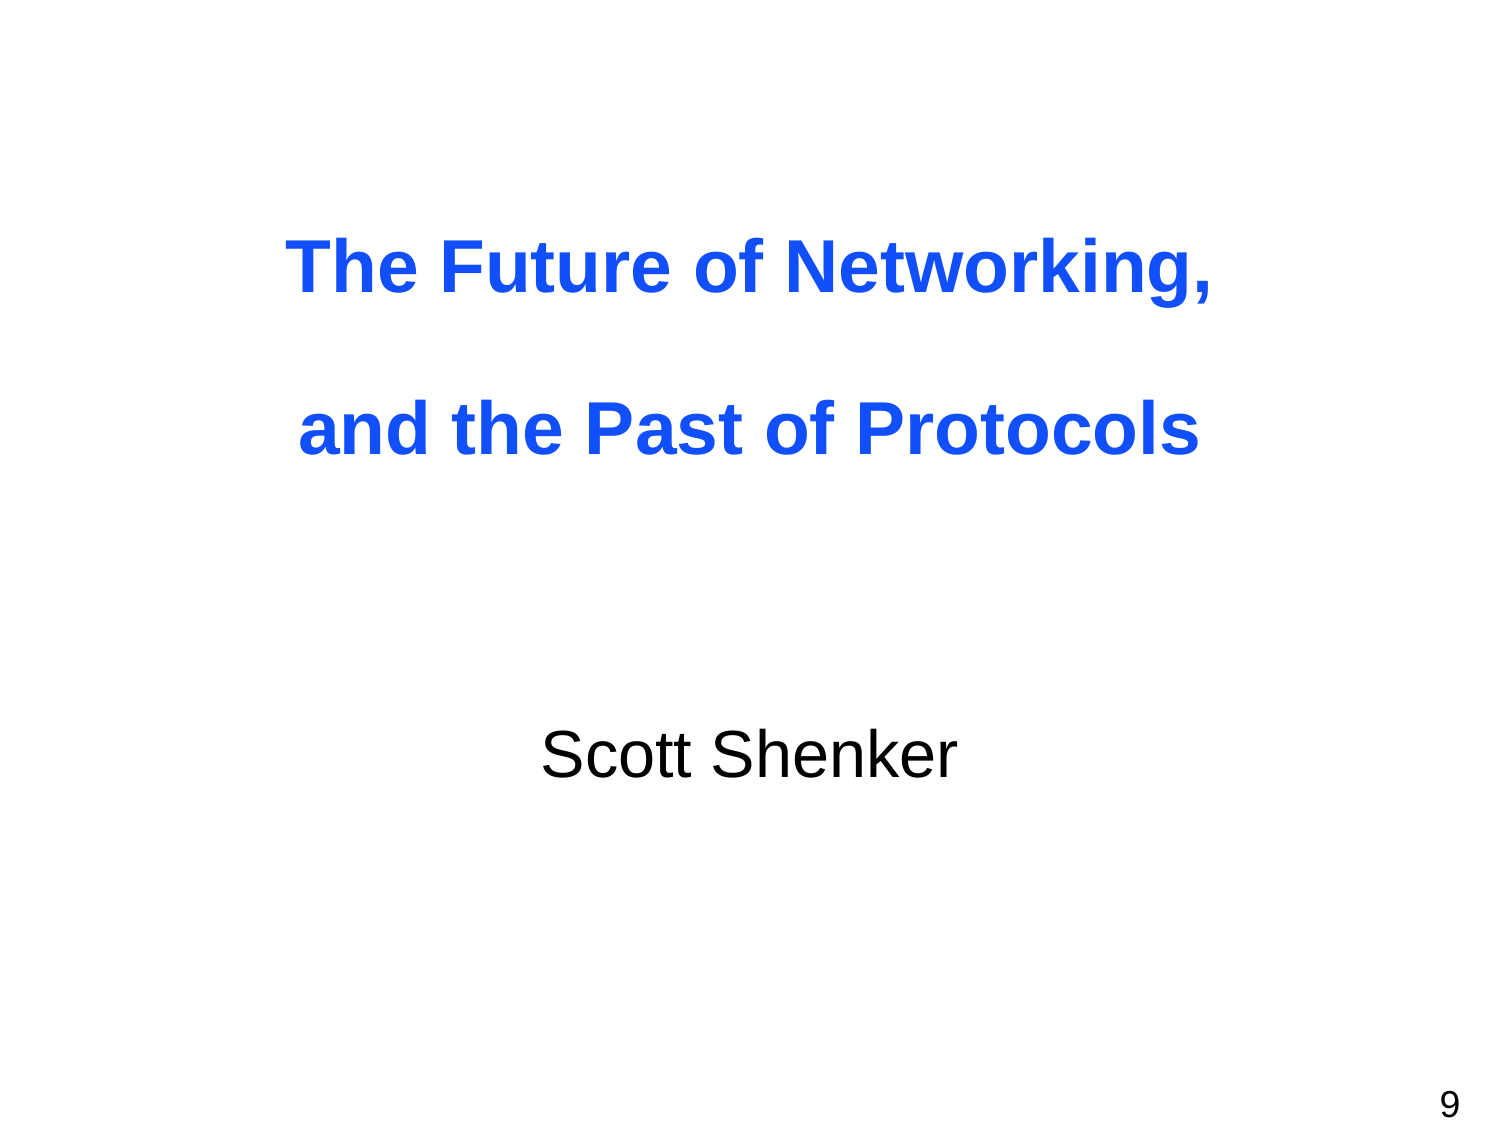

# The Future of Networking, and the Past of Protocols

Scott Shenker